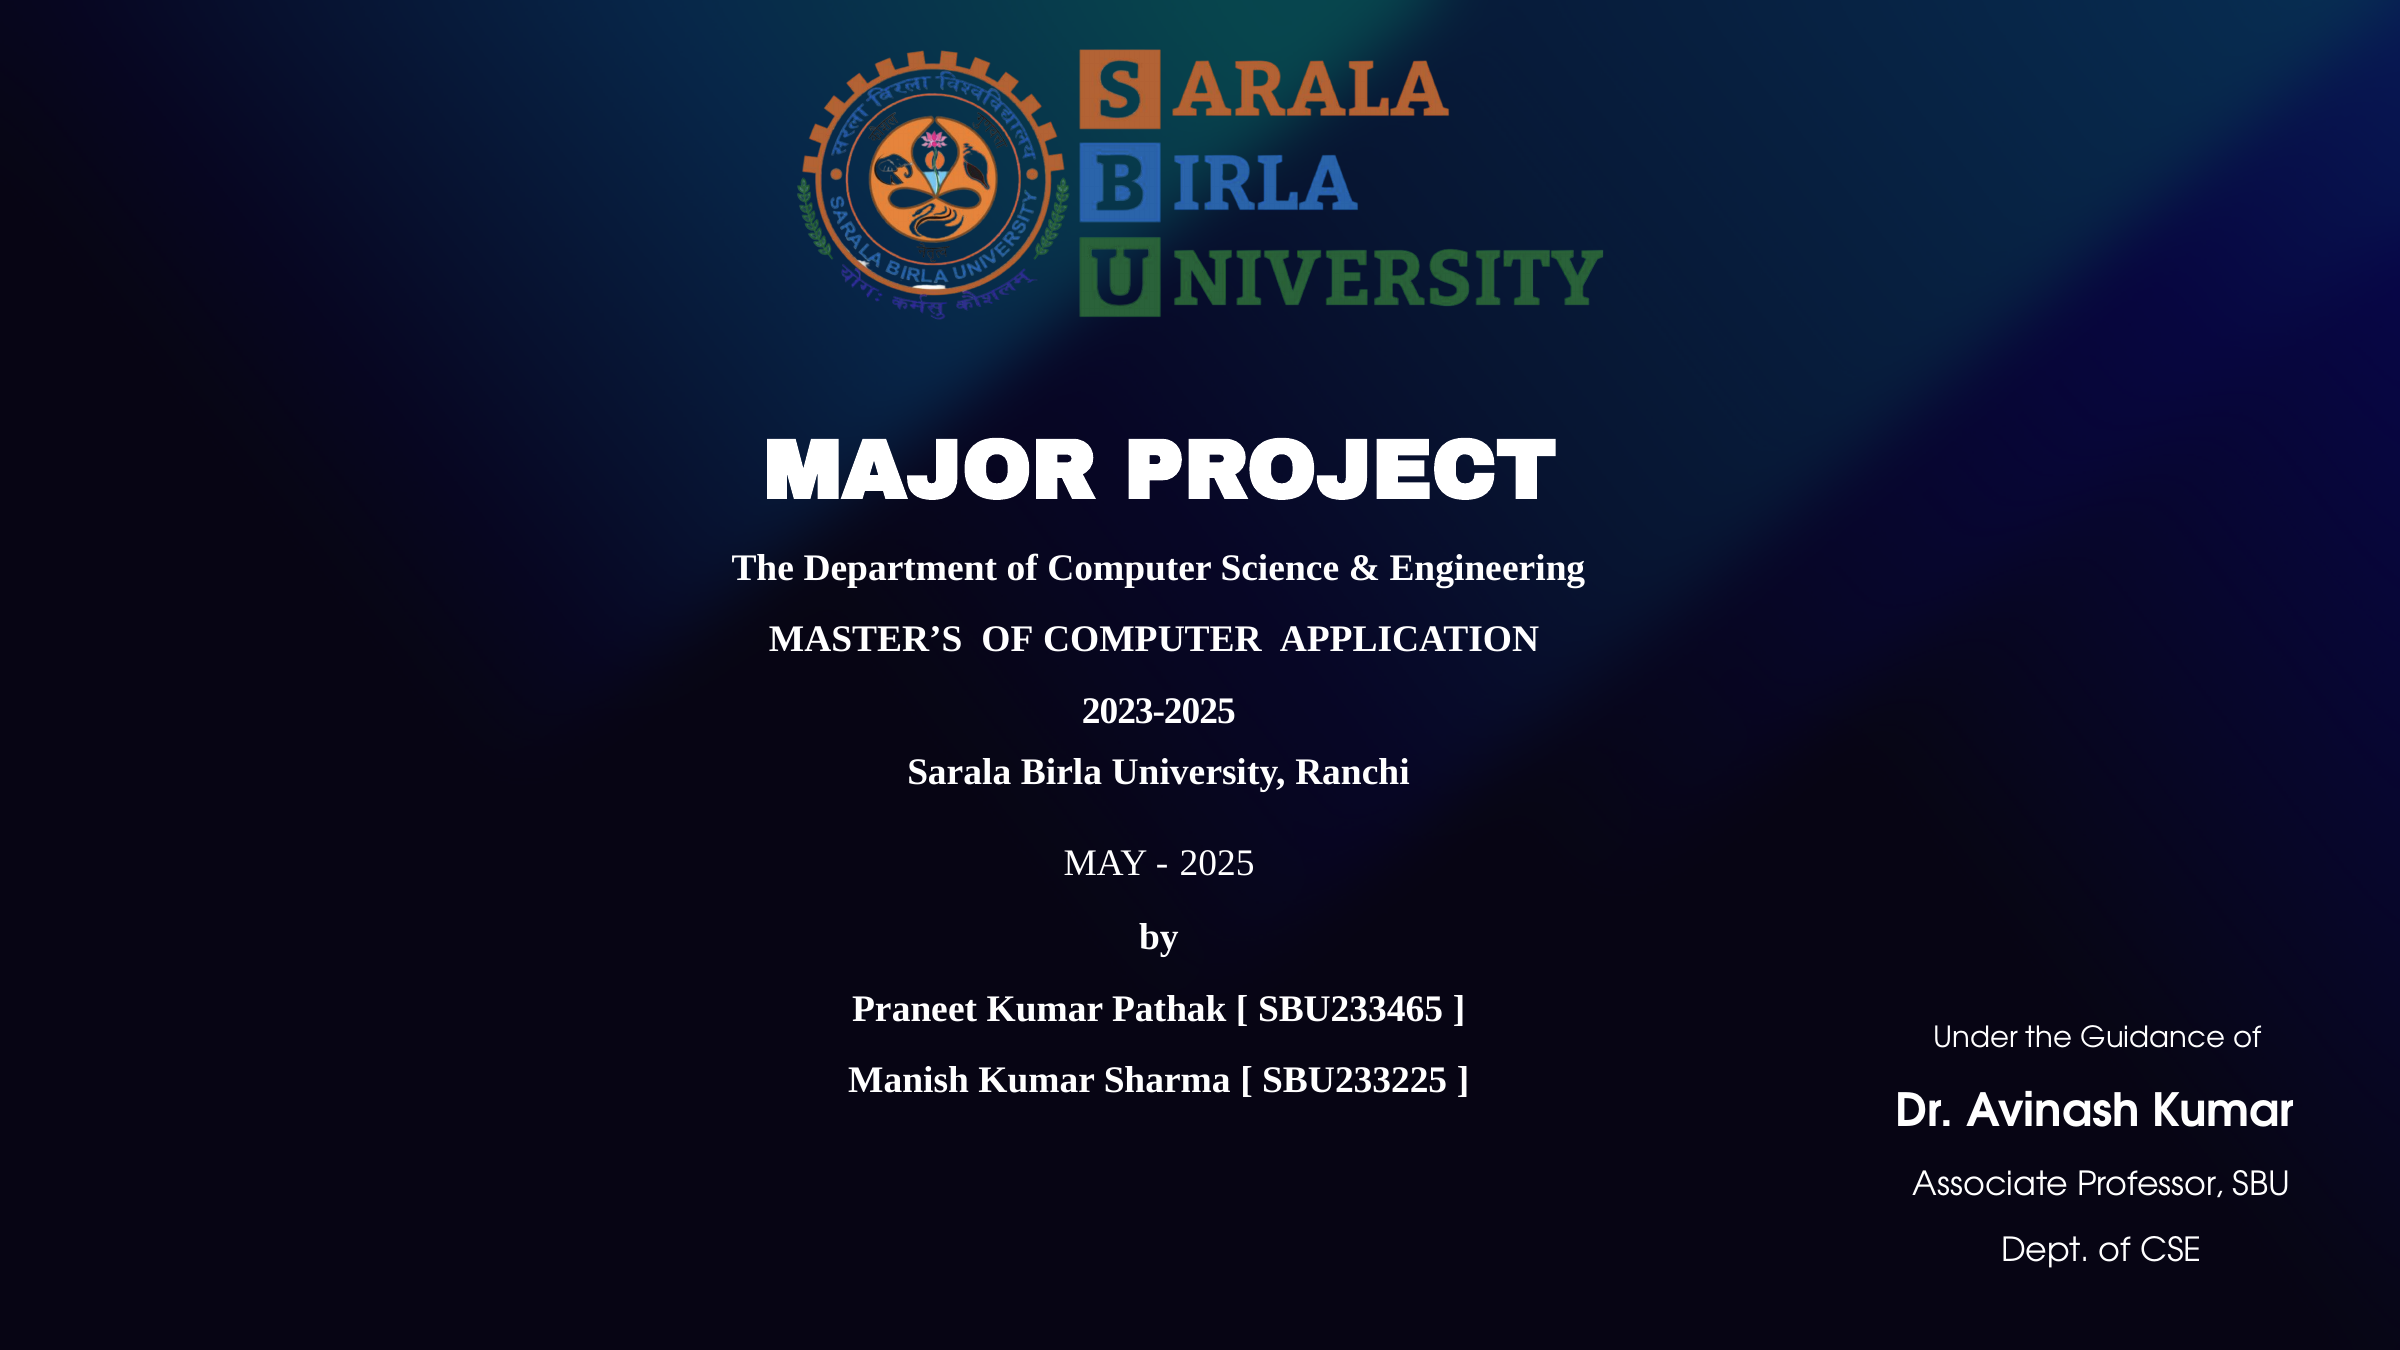

MAJOR PROJECT
The Department of Computer Science & Engineering
MASTER’S  OF COMPUTER  APPLICATION
2023-2025
Sarala Birla University, Ranchi

MAY - 2025

by
Praneet Kumar Pathak [ SBU233465 ]
Manish Kumar Sharma [ SBU233225 ]
Under the Guidance of
Dr. Avinash Kumar
Associate Professor, SBU
Dept. of CSE